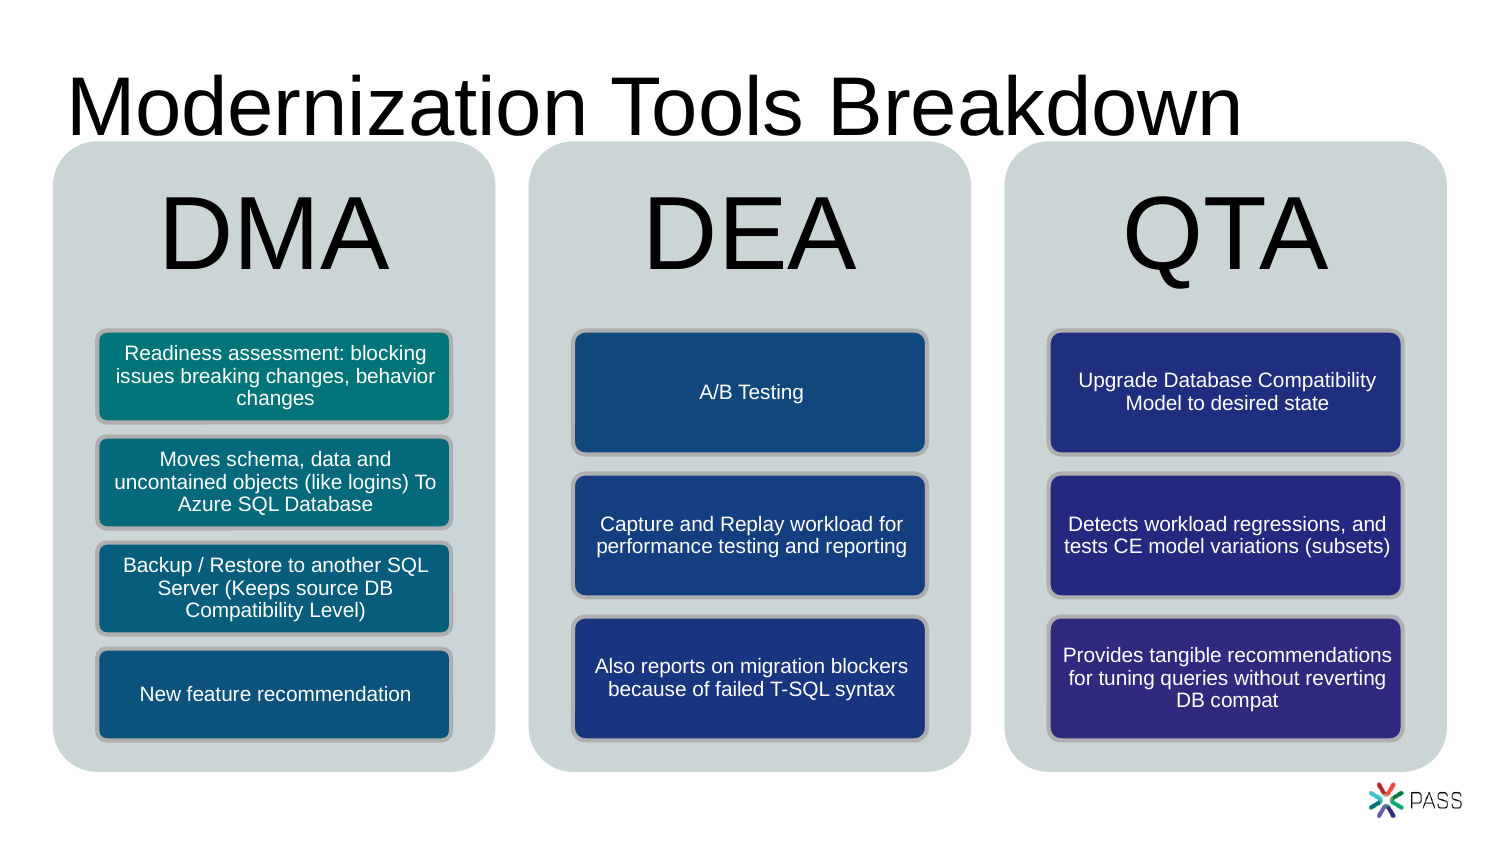

Modernization Tools Breakdown
DMA
DEA
QTA
Readiness assessment: blocking issues breaking changes, behavior changes
A/B Testing
Upgrade Database Compatibility Model to desired state
Moves schema, data and uncontained objects (like logins) To Azure SQL Database
Capture and Replay workload for performance testing and reporting
Detects workload regressions, and tests CE model variations (subsets)
Backup / Restore to another SQL Server (Keeps source DB Compatibility Level)
Also reports on migration blockers because of failed T-SQL syntax
Provides tangible recommendations for tuning queries without reverting DB compat
New feature recommendation